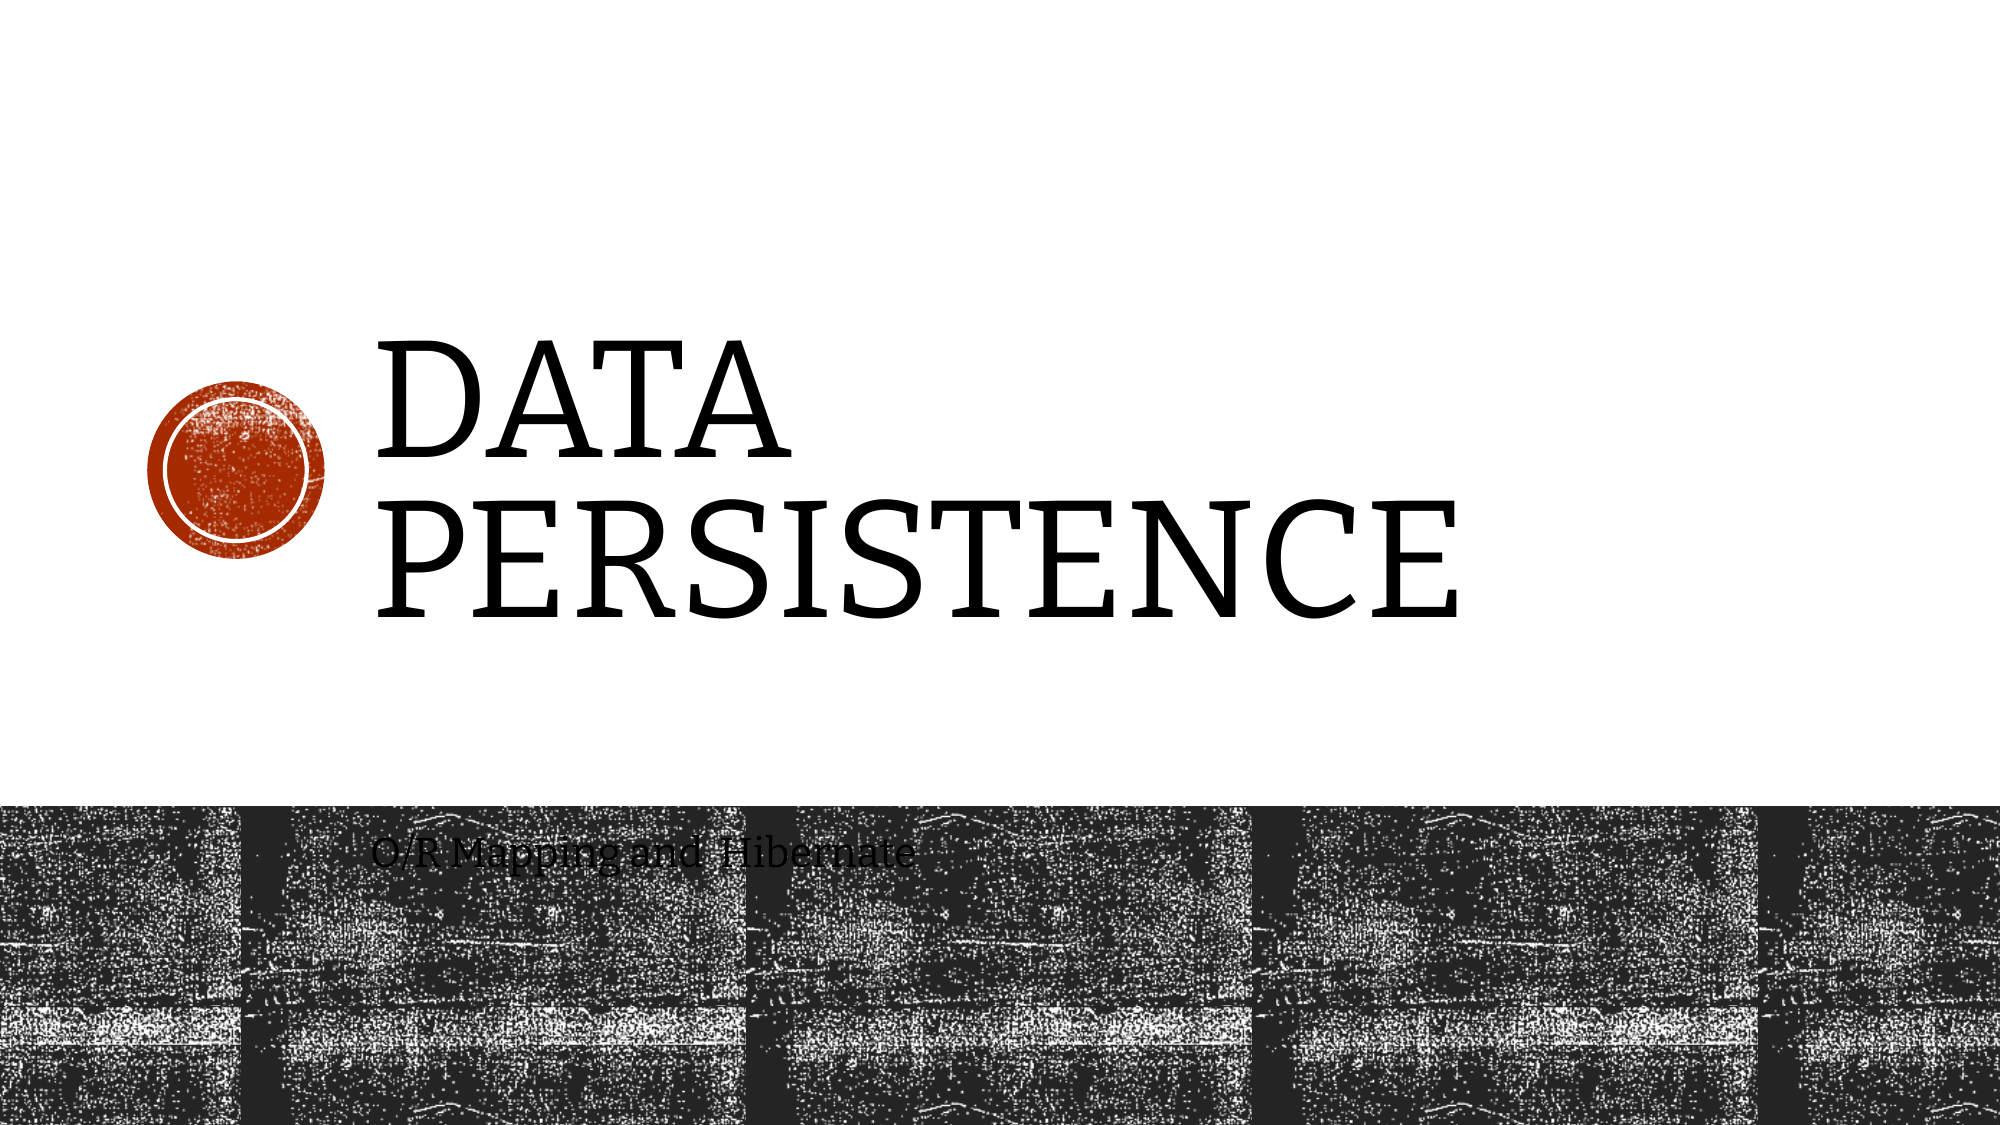

# Data persistence
O/R Mapping and  Hibernate